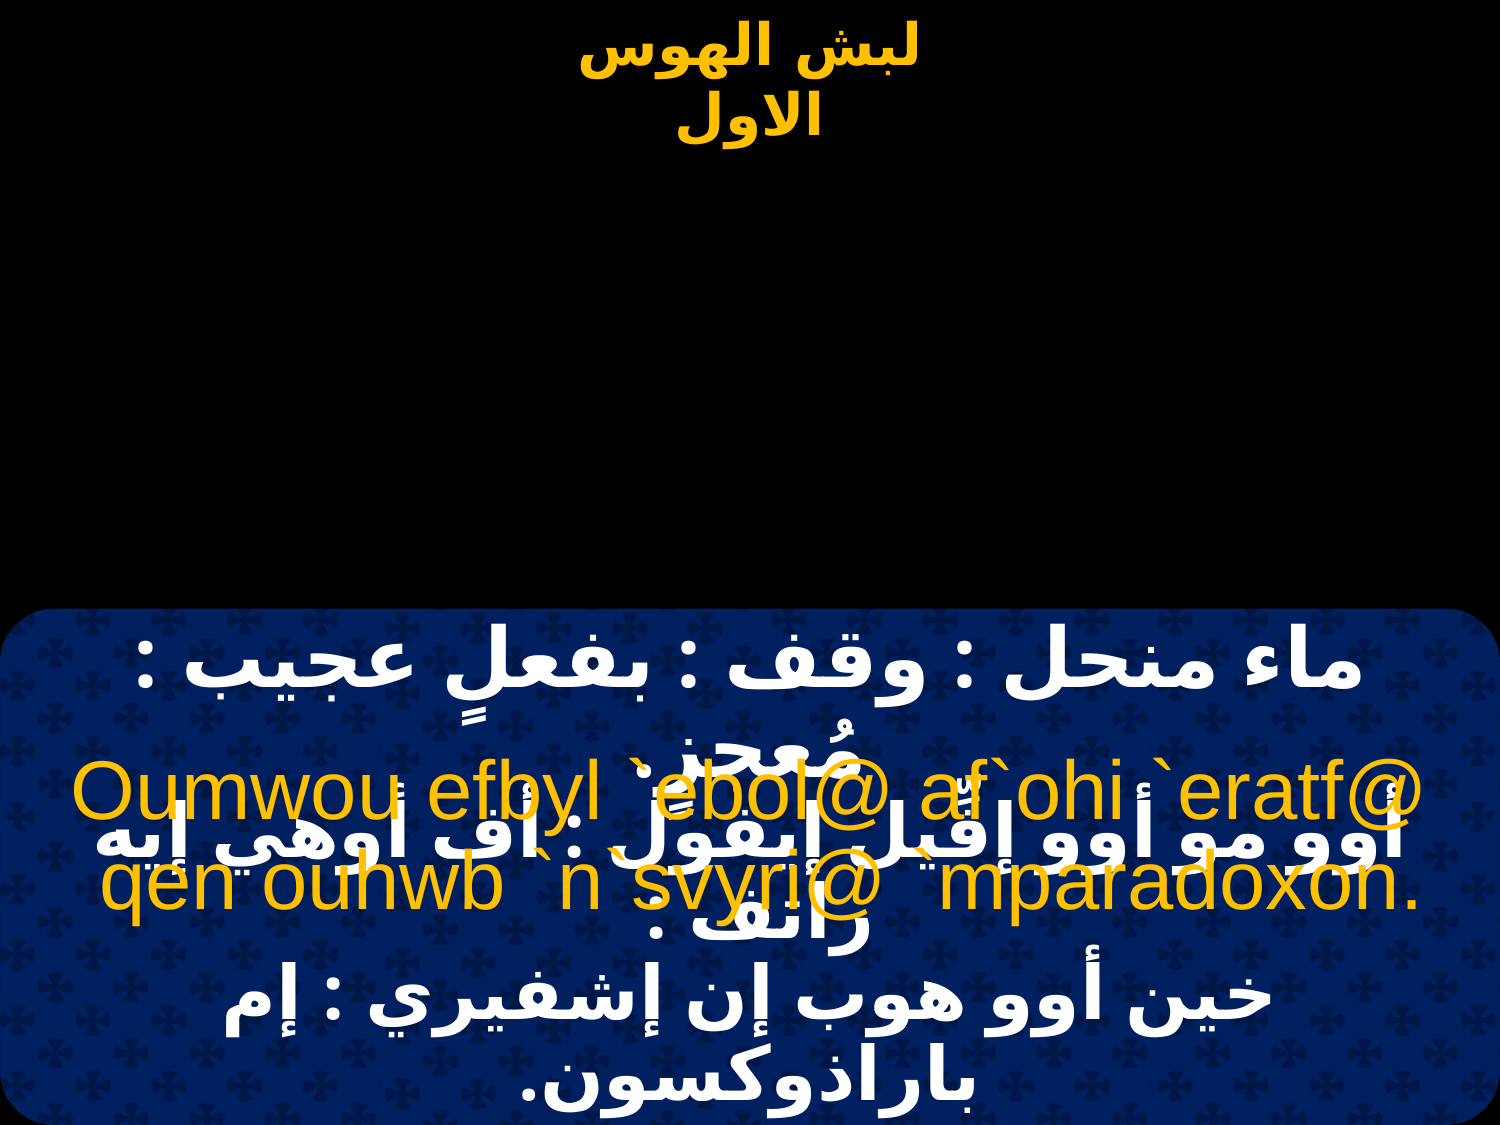

#
ماء منحل : وقف : بفعلٍ عجيب : مُعجزٍ.
Oumwou efbyl `ebol@ af`ohi `eratf@
 qen ouhwb `n`svyri@ `mparadoxon.
أوو مو أوو إفِّيل إيفول : أف أوهي إيه راتف :
خين أوو هوب إن إشفيري : إم باراذوكسون.